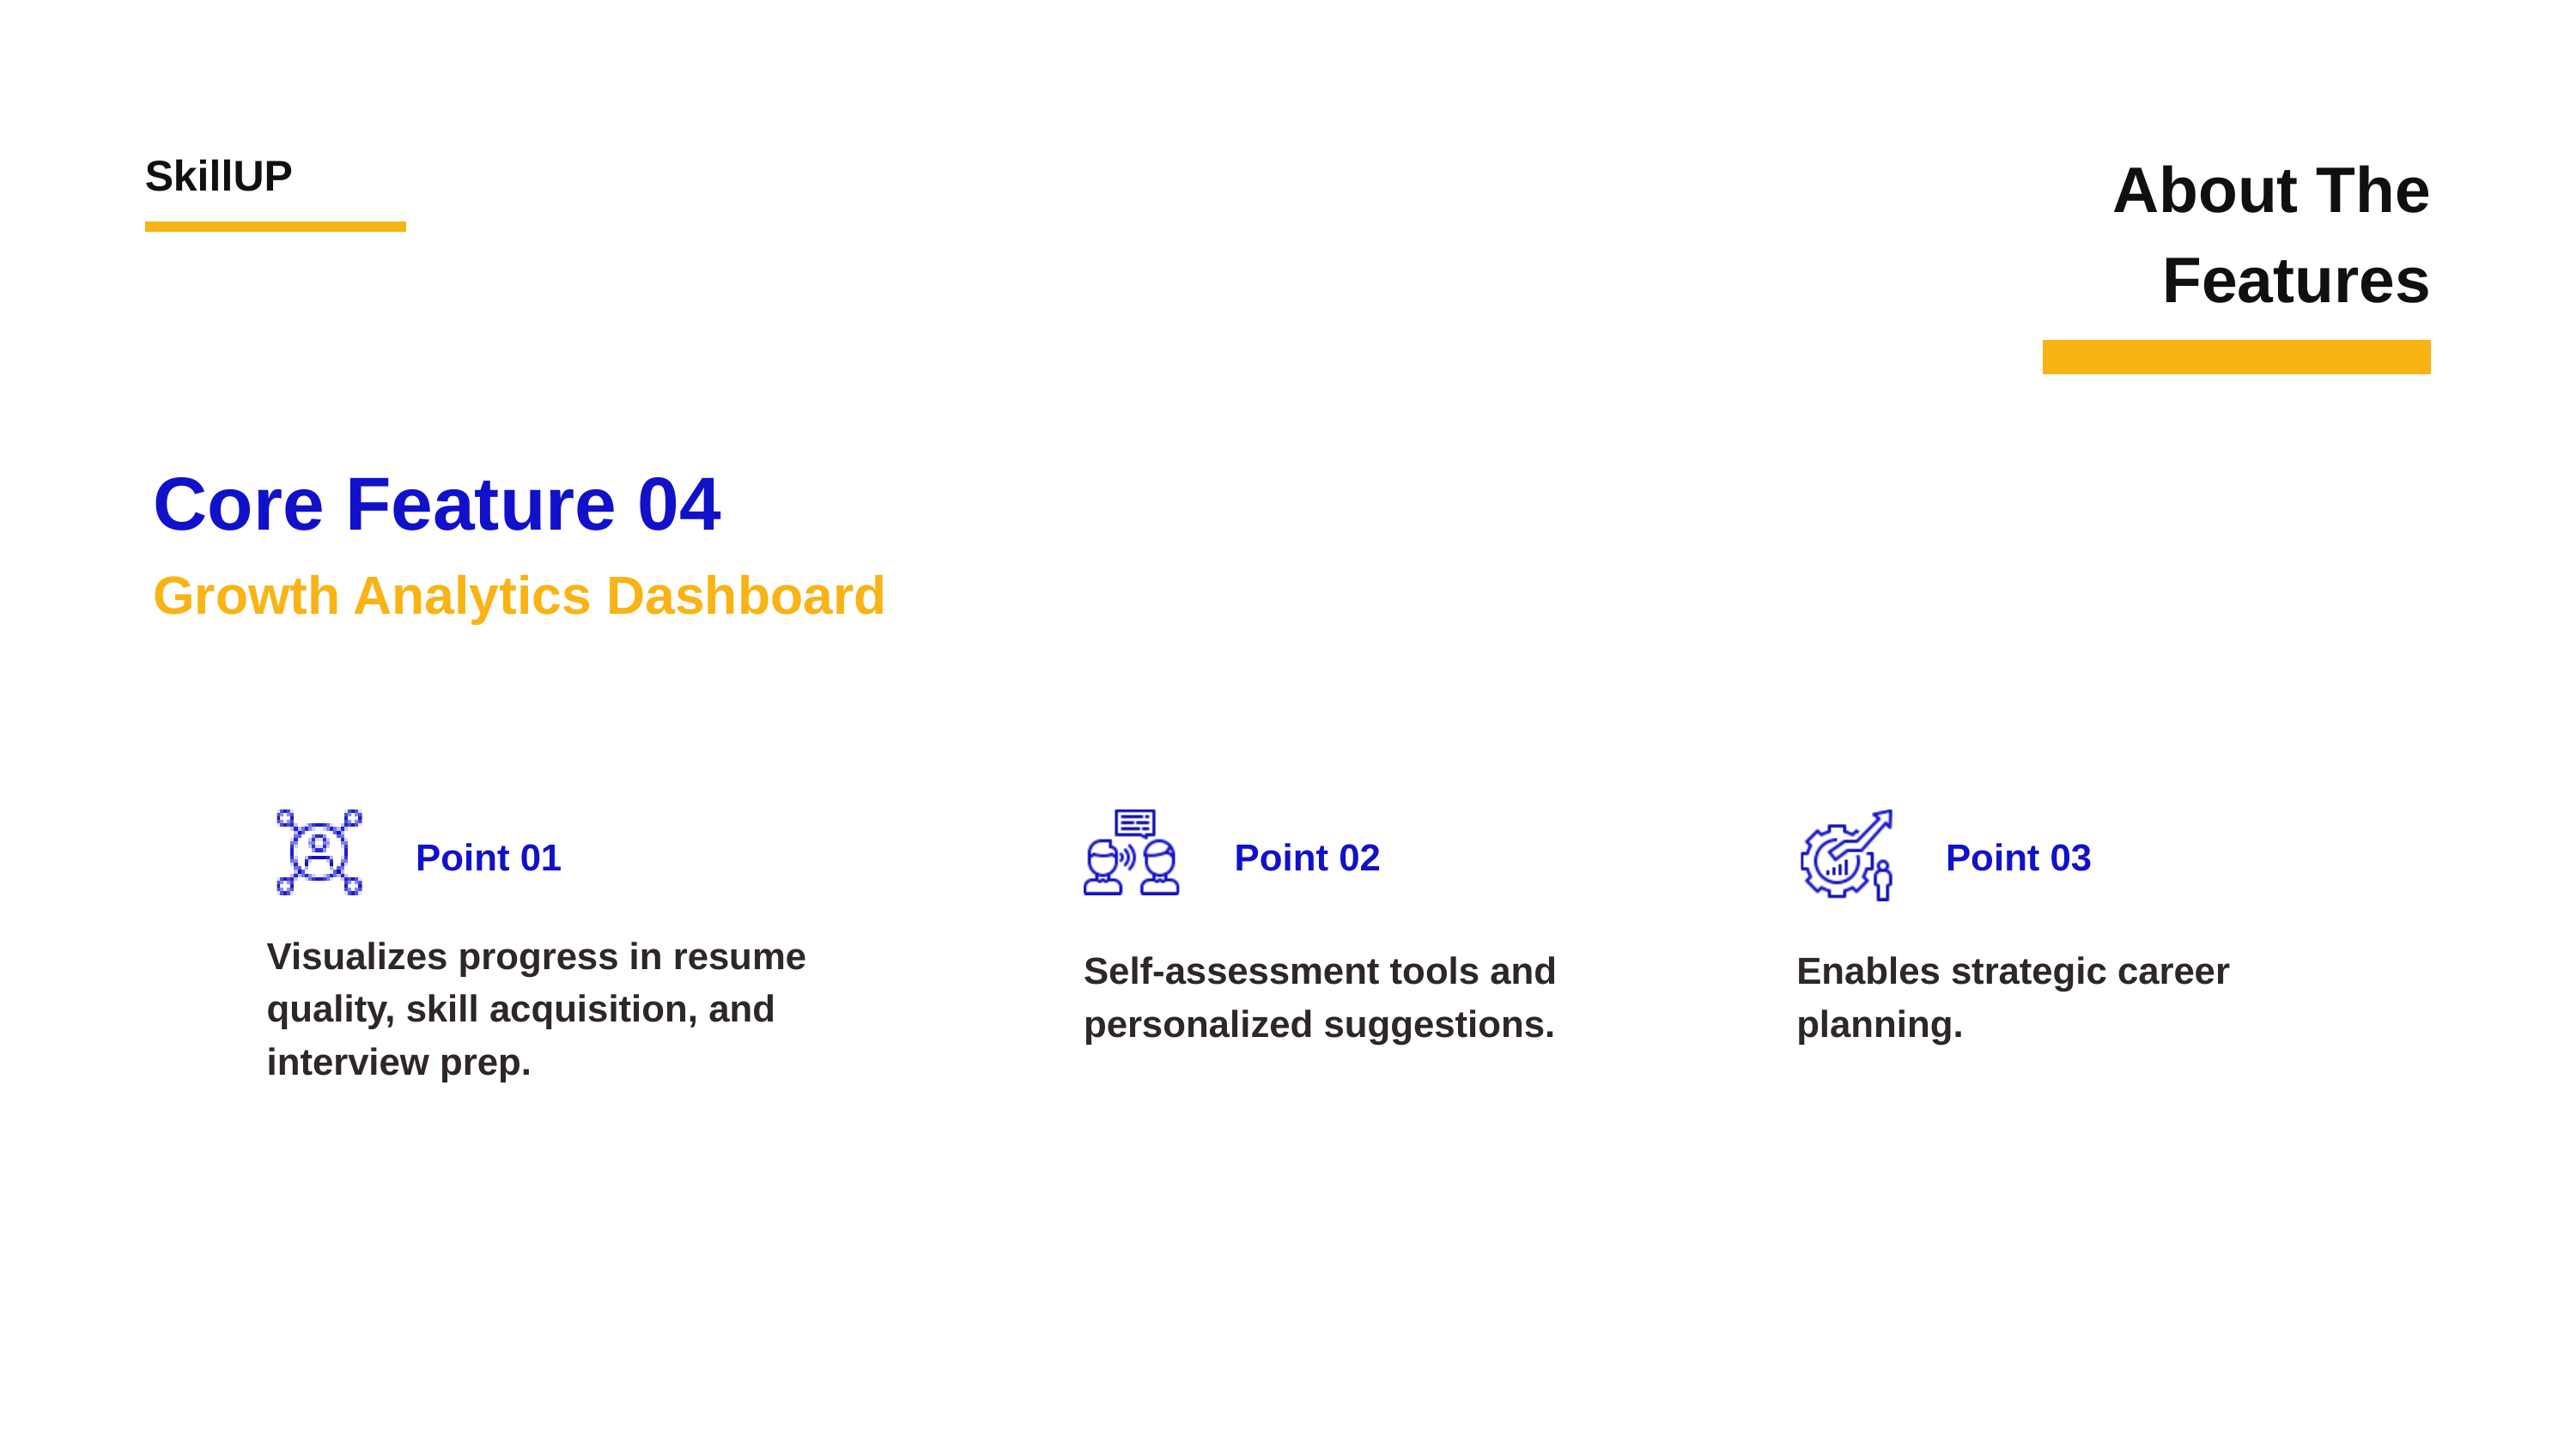

About The Features
SkillUP

Core Feature 04
Growth Analytics Dashboard

Point 01
Point 02
Point 03
Visualizes progress in resume quality, skill acquisition, and interview prep.
Self-assessment tools and personalized suggestions.
Enables strategic career planning.